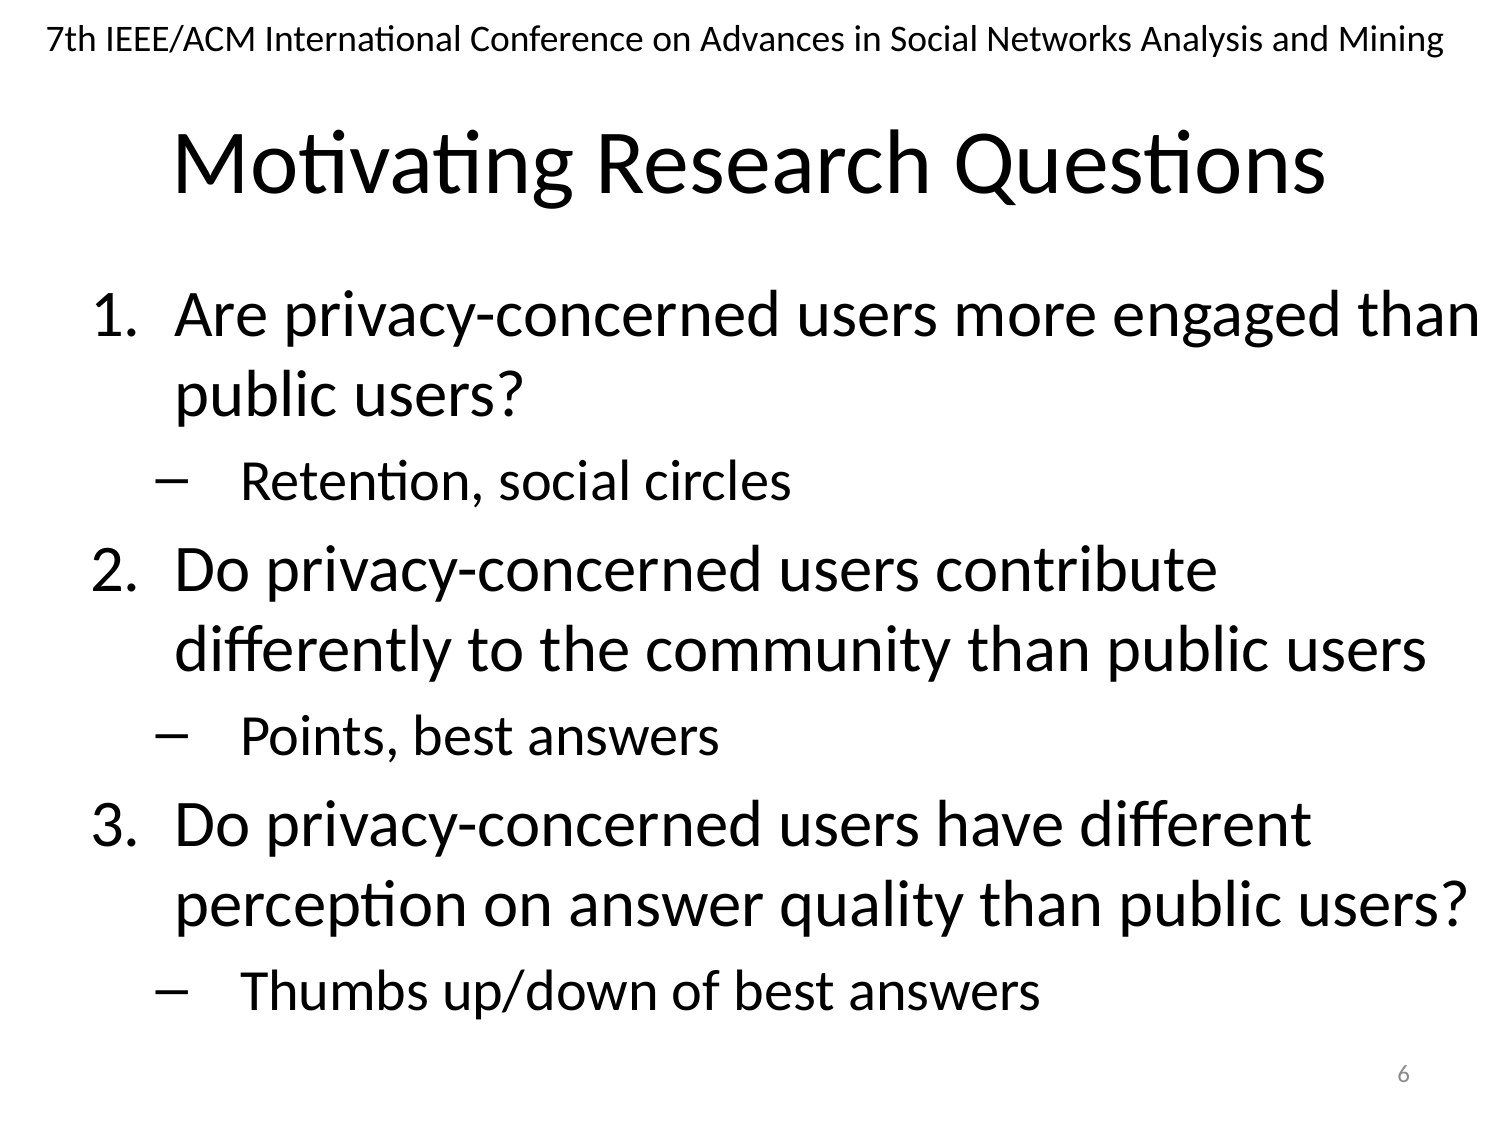

# Motivating Research Questions
Are privacy-concerned users more engaged than public users?
Retention, social circles
Do privacy-concerned users contribute differently to the community than public users
Points, best answers
Do privacy-concerned users have different perception on answer quality than public users?
Thumbs up/down of best answers
6